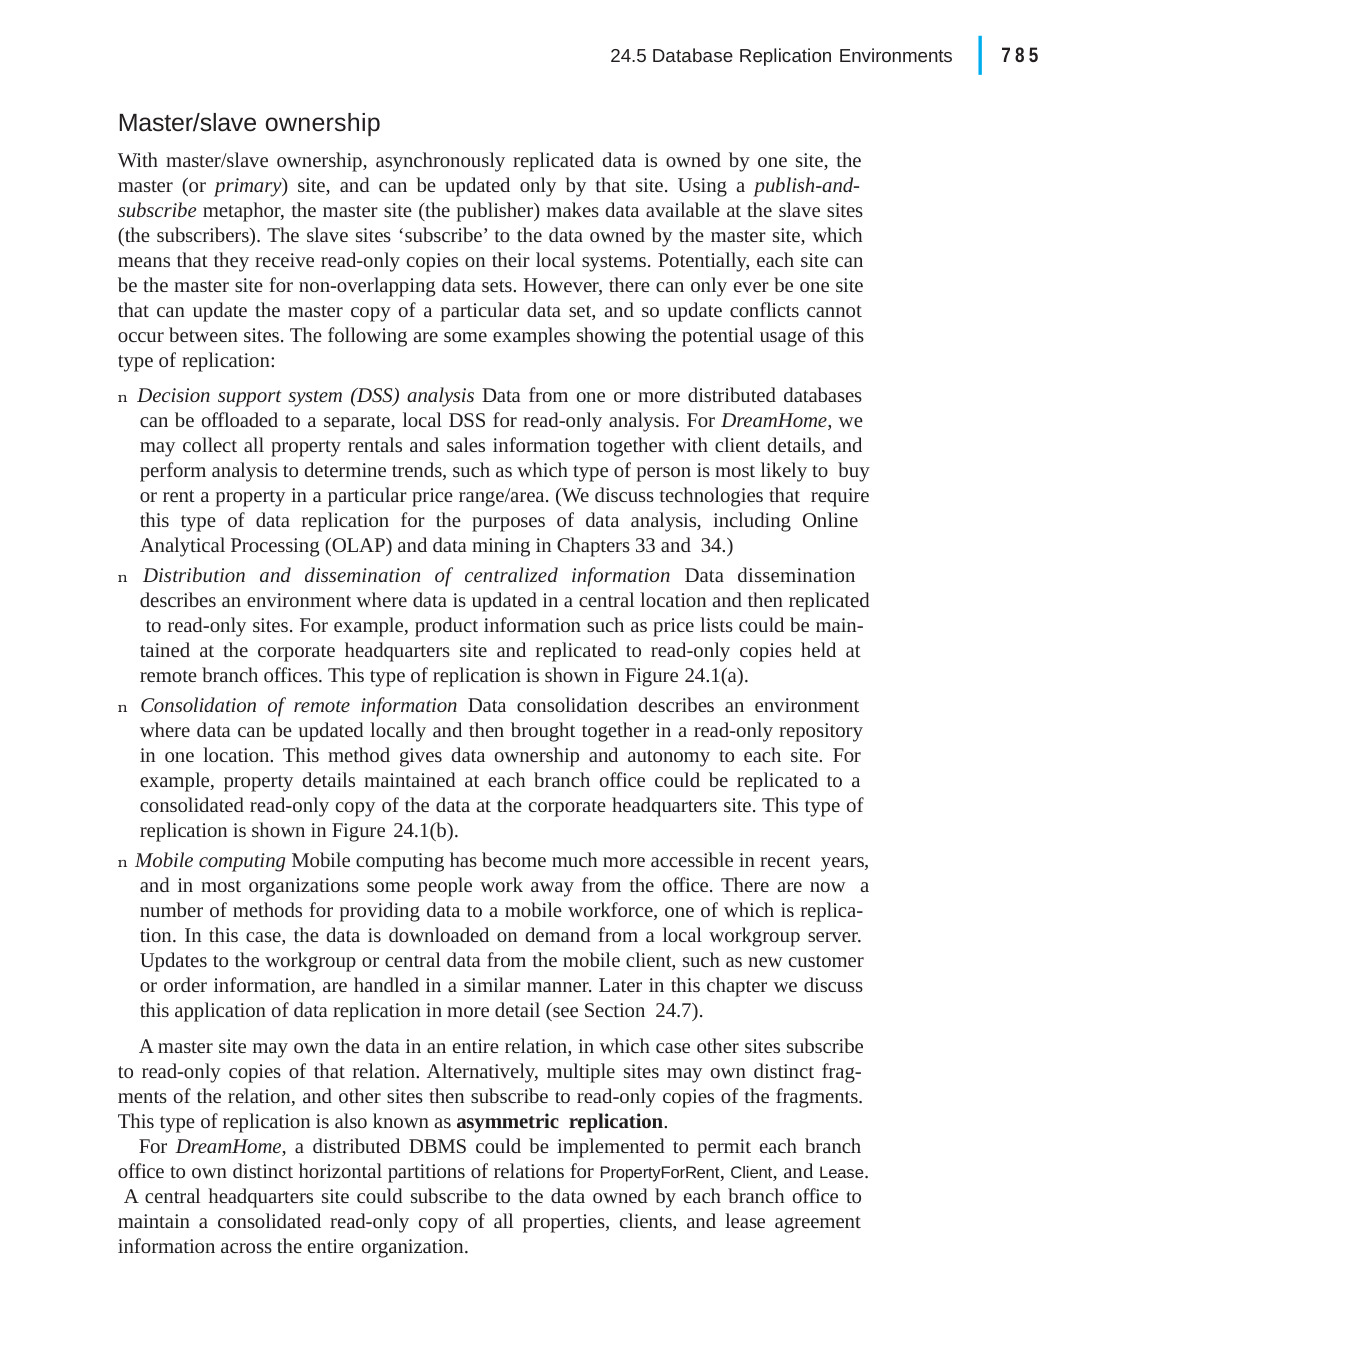

|
785
24.5 Database Replication Environments
Master/slave ownership
With master/slave ownership, asynchronously replicated data is owned by one site, the  master (or primary) site, and can be updated only by that site. Using a publish-and-  subscribe metaphor, the master site (the publisher) makes data available at the slave sites  (the subscribers). The slave sites ‘subscribe’ to the data owned by the master site, which  means that they receive read-only copies on their local systems. Potentially, each site can  be the master site for non-overlapping data sets. However, there can only ever be one site  that can update the master copy of a particular data set, and so update conflicts cannot  occur between sites. The following are some examples showing the potential usage of this  type of replication:
n Decision support system (DSS) analysis Data from one or more distributed databases  can be offloaded to a separate, local DSS for read-only analysis. For DreamHome, we  may collect all property rentals and sales information together with client details, and  perform analysis to determine trends, such as which type of person is most likely to  buy or rent a property in a particular price range/area. (We discuss technologies that  require this type of data replication for the purposes of data analysis, including Online  Analytical Processing (OLAP) and data mining in Chapters 33 and 34.)
n Distribution and dissemination of centralized information Data dissemination  describes an environment where data is updated in a central location and then replicated  to read-only sites. For example, product information such as price lists could be main-  tained at the corporate headquarters site and replicated to read-only copies held at  remote branch offices. This type of replication is shown in Figure 24.1(a).
n Consolidation of remote information Data consolidation describes an environment  where data can be updated locally and then brought together in a read-only repository  in one location. This method gives data ownership and autonomy to each site. For  example, property details maintained at each branch office could be replicated to a  consolidated read-only copy of the data at the corporate headquarters site. This type of  replication is shown in Figure 24.1(b).
n Mobile computing Mobile computing has become much more accessible in recent  years, and in most organizations some people work away from the office. There are now  a number of methods for providing data to a mobile workforce, one of which is replica-  tion. In this case, the data is downloaded on demand from a local workgroup server.  Updates to the workgroup or central data from the mobile client, such as new customer  or order information, are handled in a similar manner. Later in this chapter we discuss  this application of data replication in more detail (see Section 24.7).
A master site may own the data in an entire relation, in which case other sites subscribe  to read-only copies of that relation. Alternatively, multiple sites may own distinct frag-  ments of the relation, and other sites then subscribe to read-only copies of the fragments.  This type of replication is also known as asymmetric replication.
For DreamHome, a distributed DBMS could be implemented to permit each branch  office to own distinct horizontal partitions of relations for PropertyForRent, Client, and Lease.  A central headquarters site could subscribe to the data owned by each branch office to  maintain a consolidated read-only copy of all properties, clients, and lease agreement  information across the entire organization.